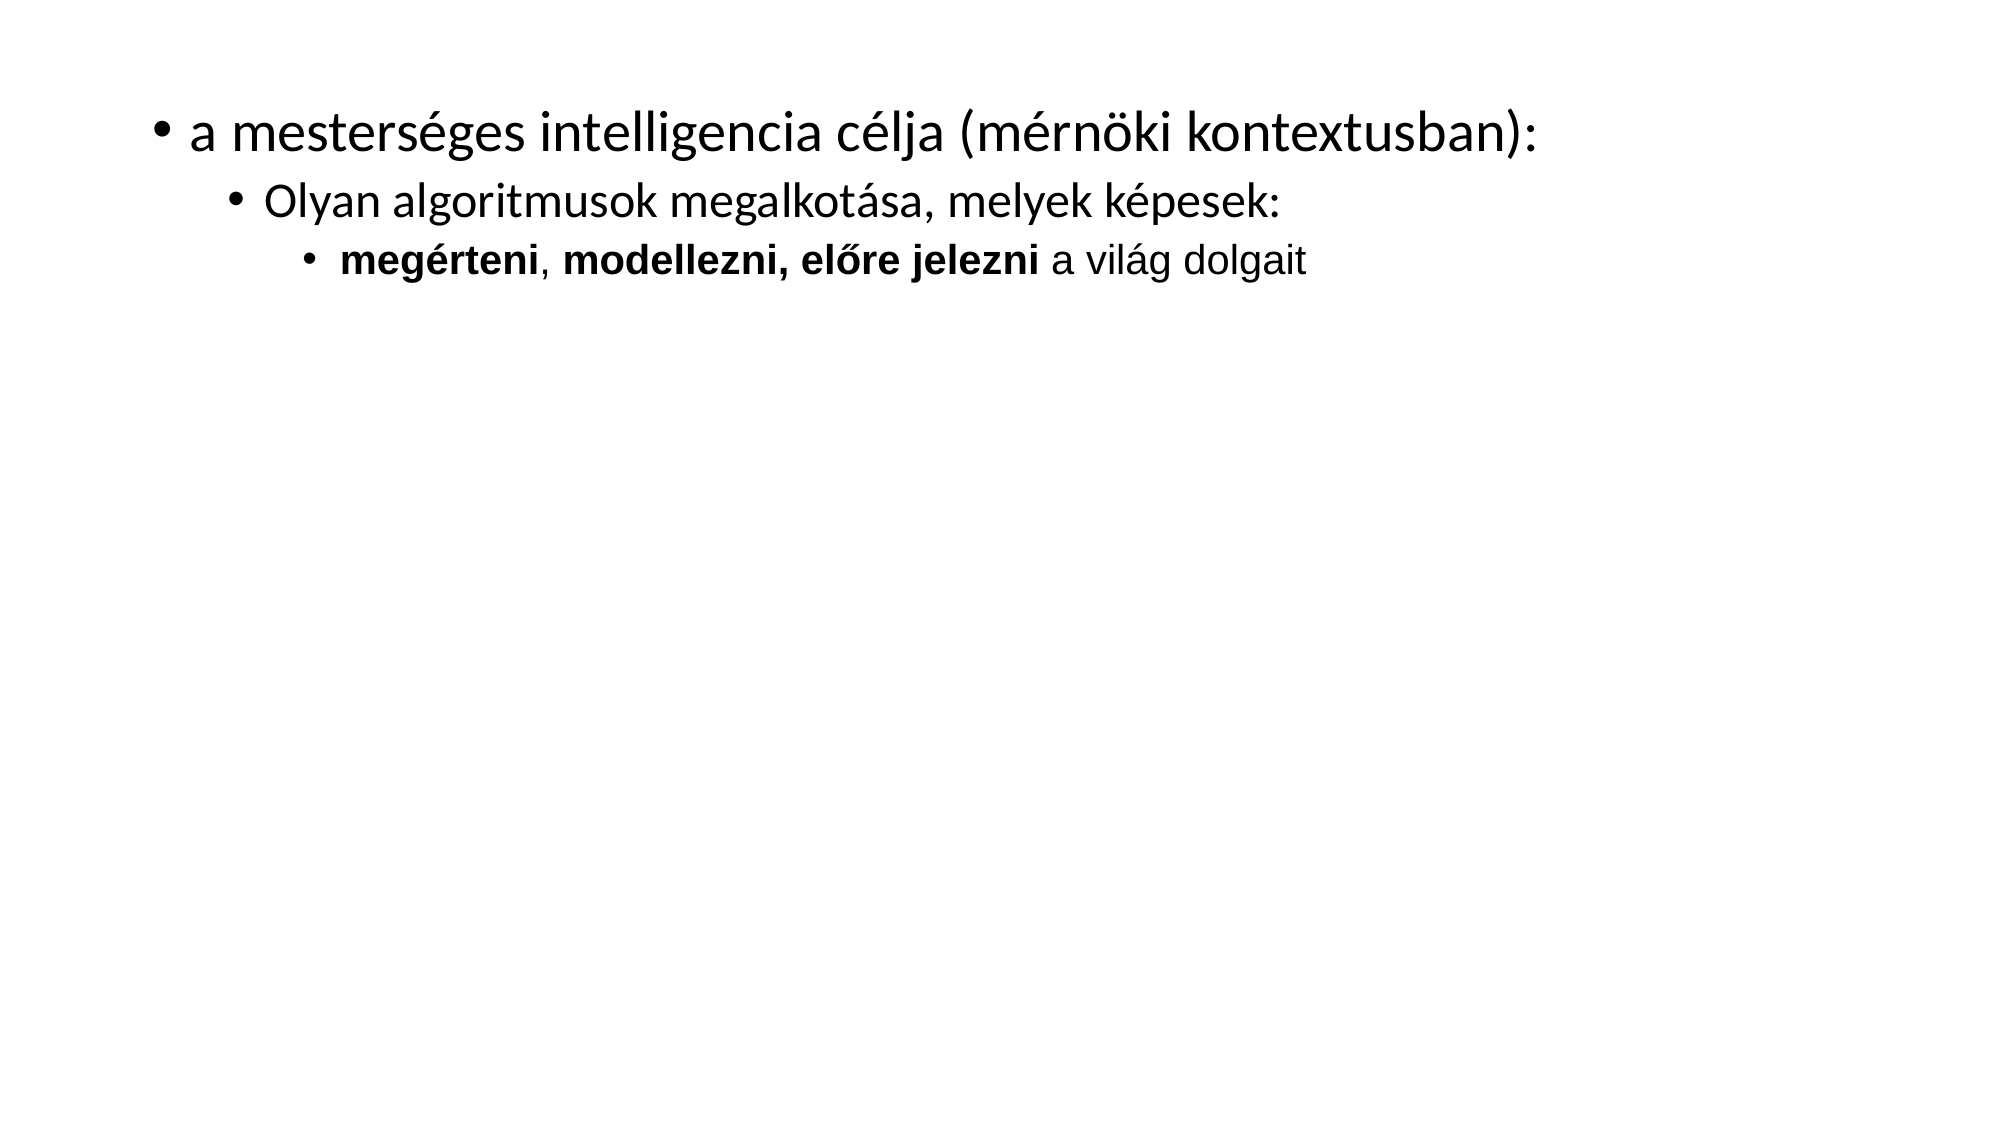

a mesterséges intelligencia célja (mérnöki kontextusban):
Olyan algoritmusok megalkotása, melyek képesek:
megérteni, modellezni, előre jelezni a világ dolgait